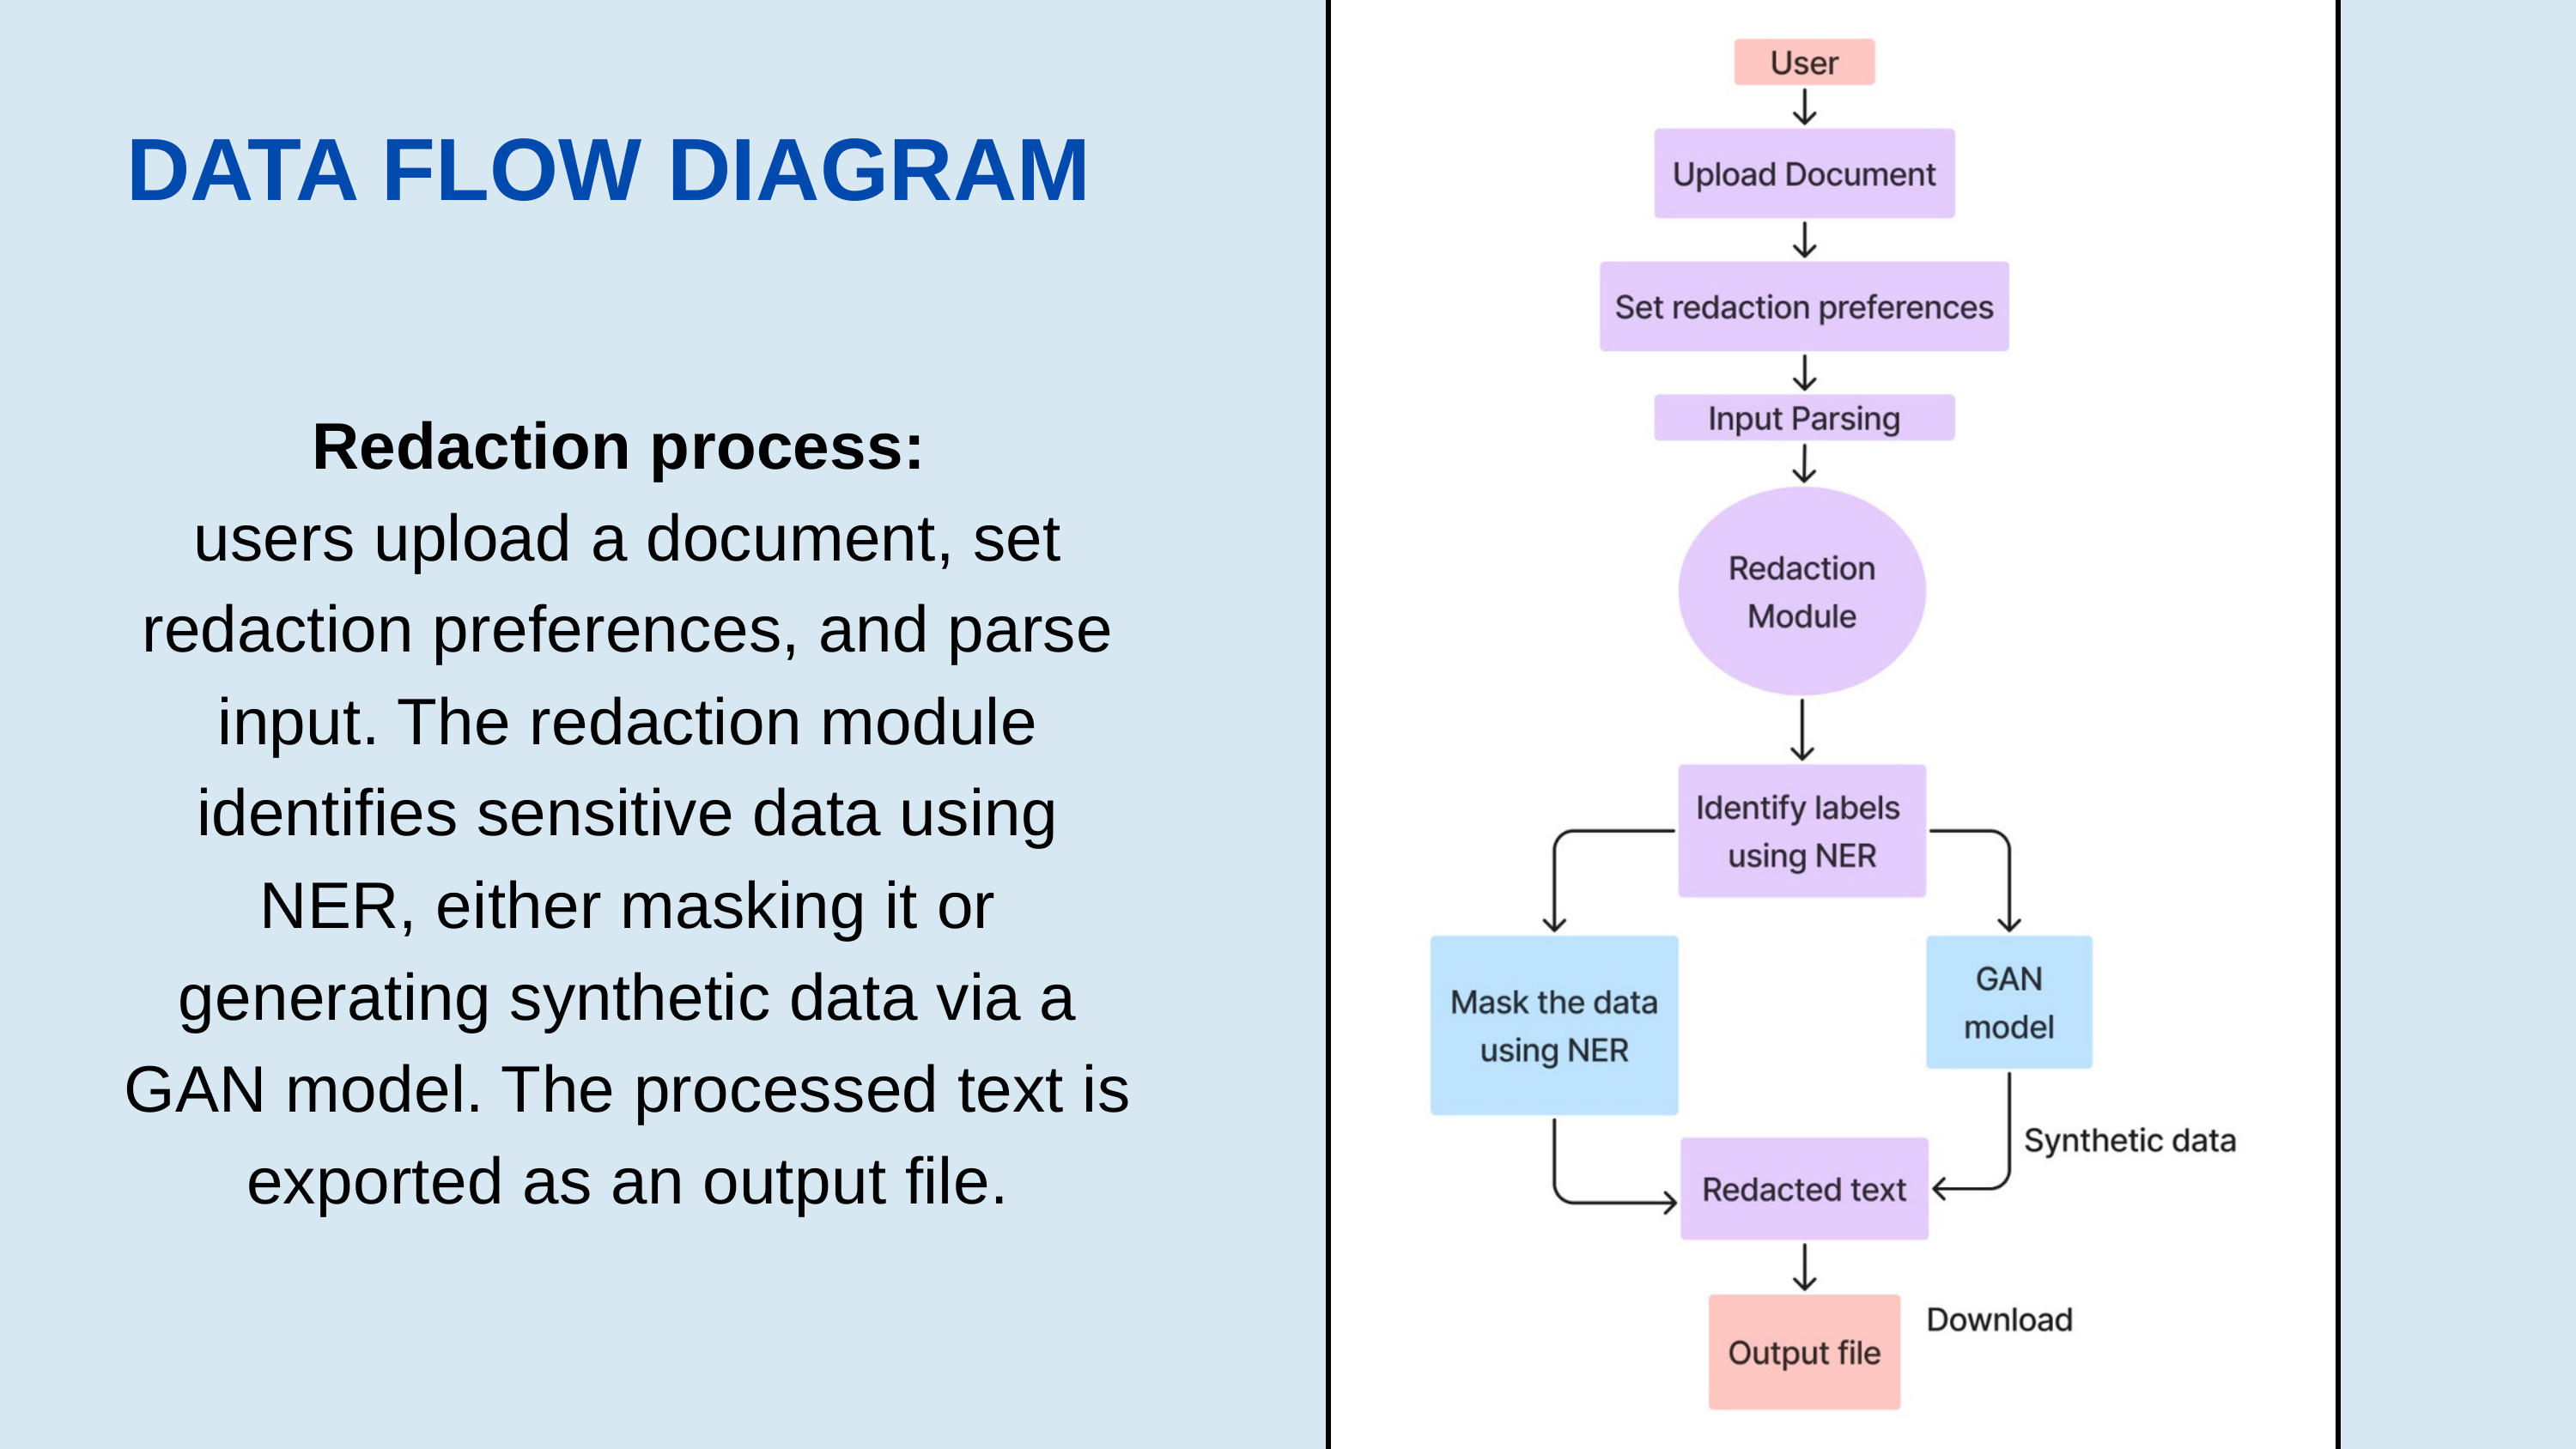

DATA FLOW DIAGRAM
Redaction process:
users upload a document, set redaction preferences, and parse input. The redaction module identifies sensitive data using NER, either masking it or generating synthetic data via a GAN model. The processed text is exported as an output file.